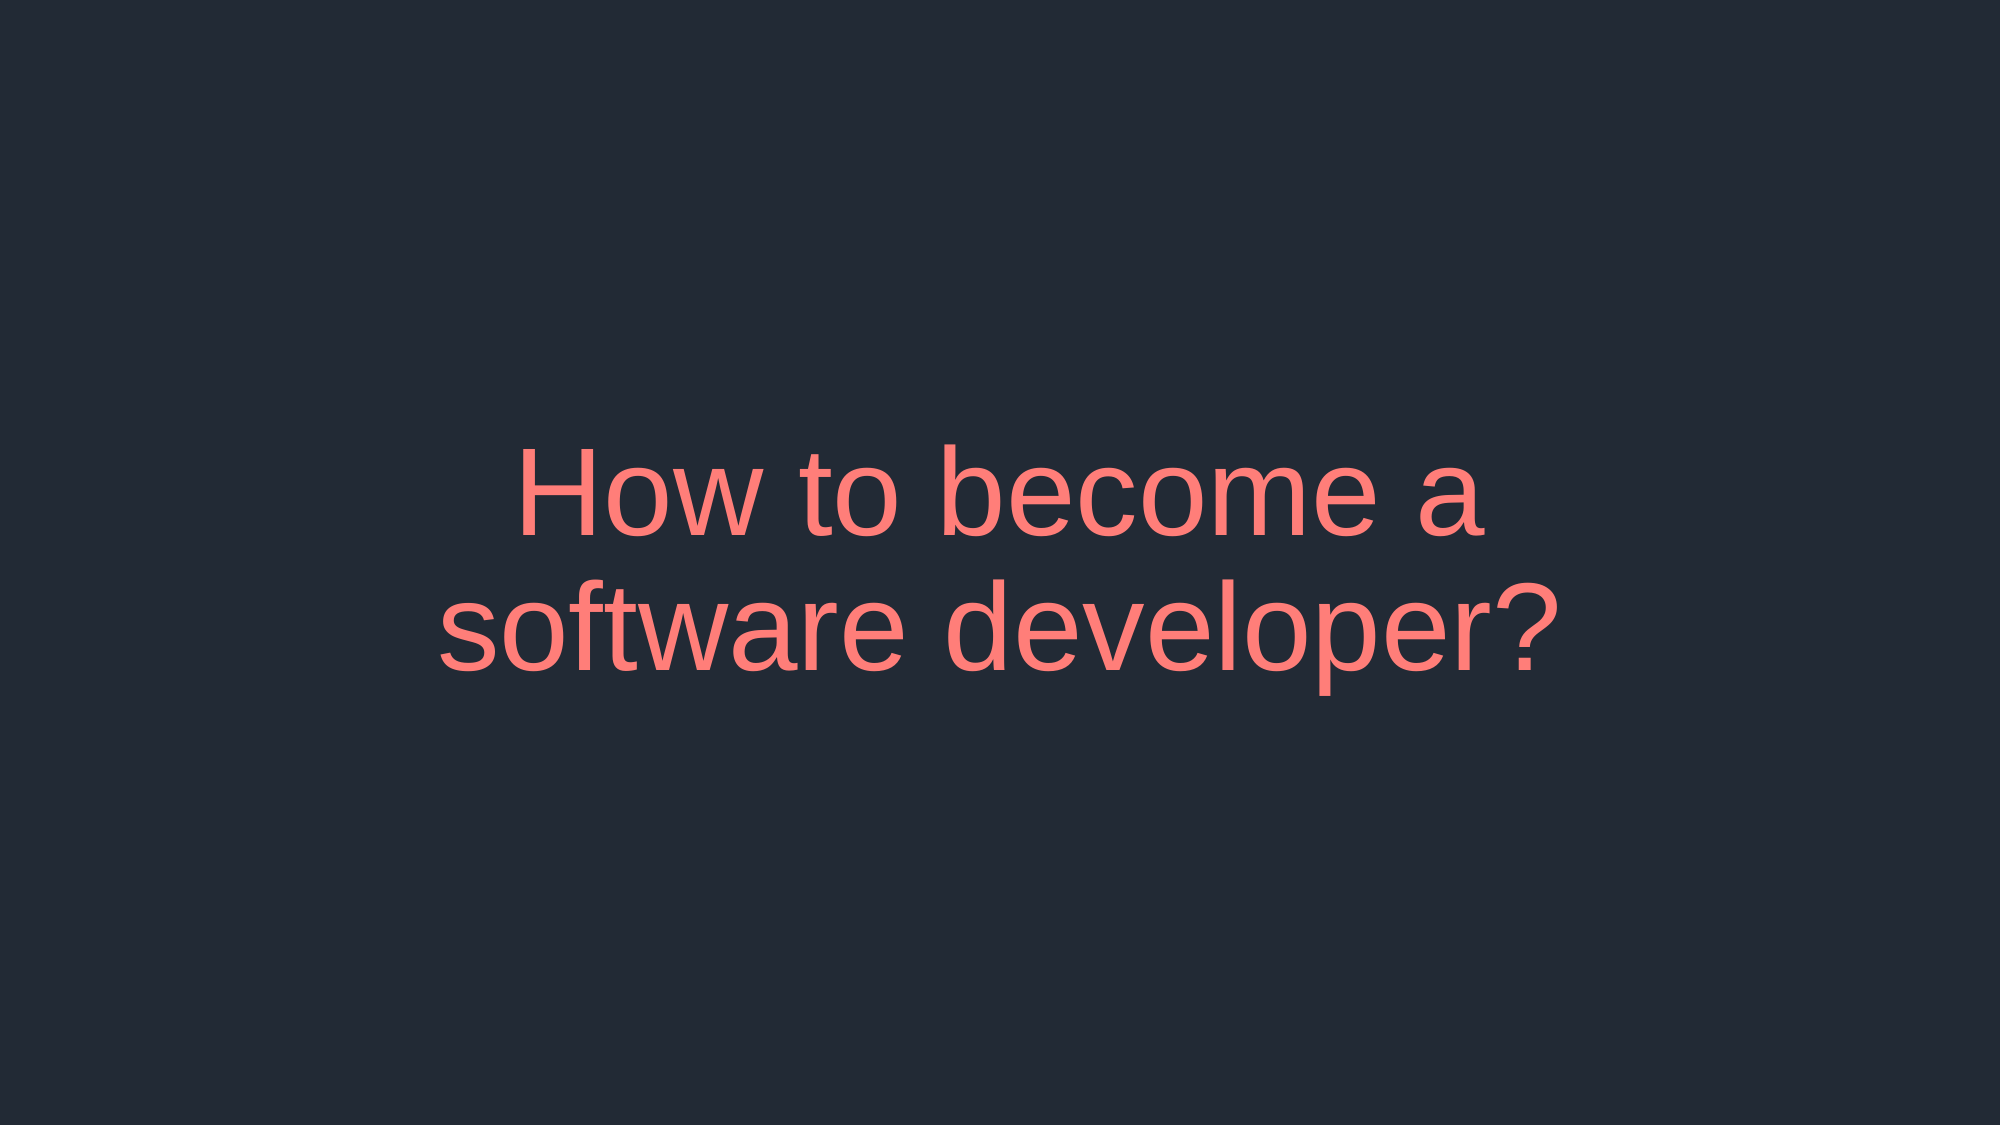

# How to become a software developer?